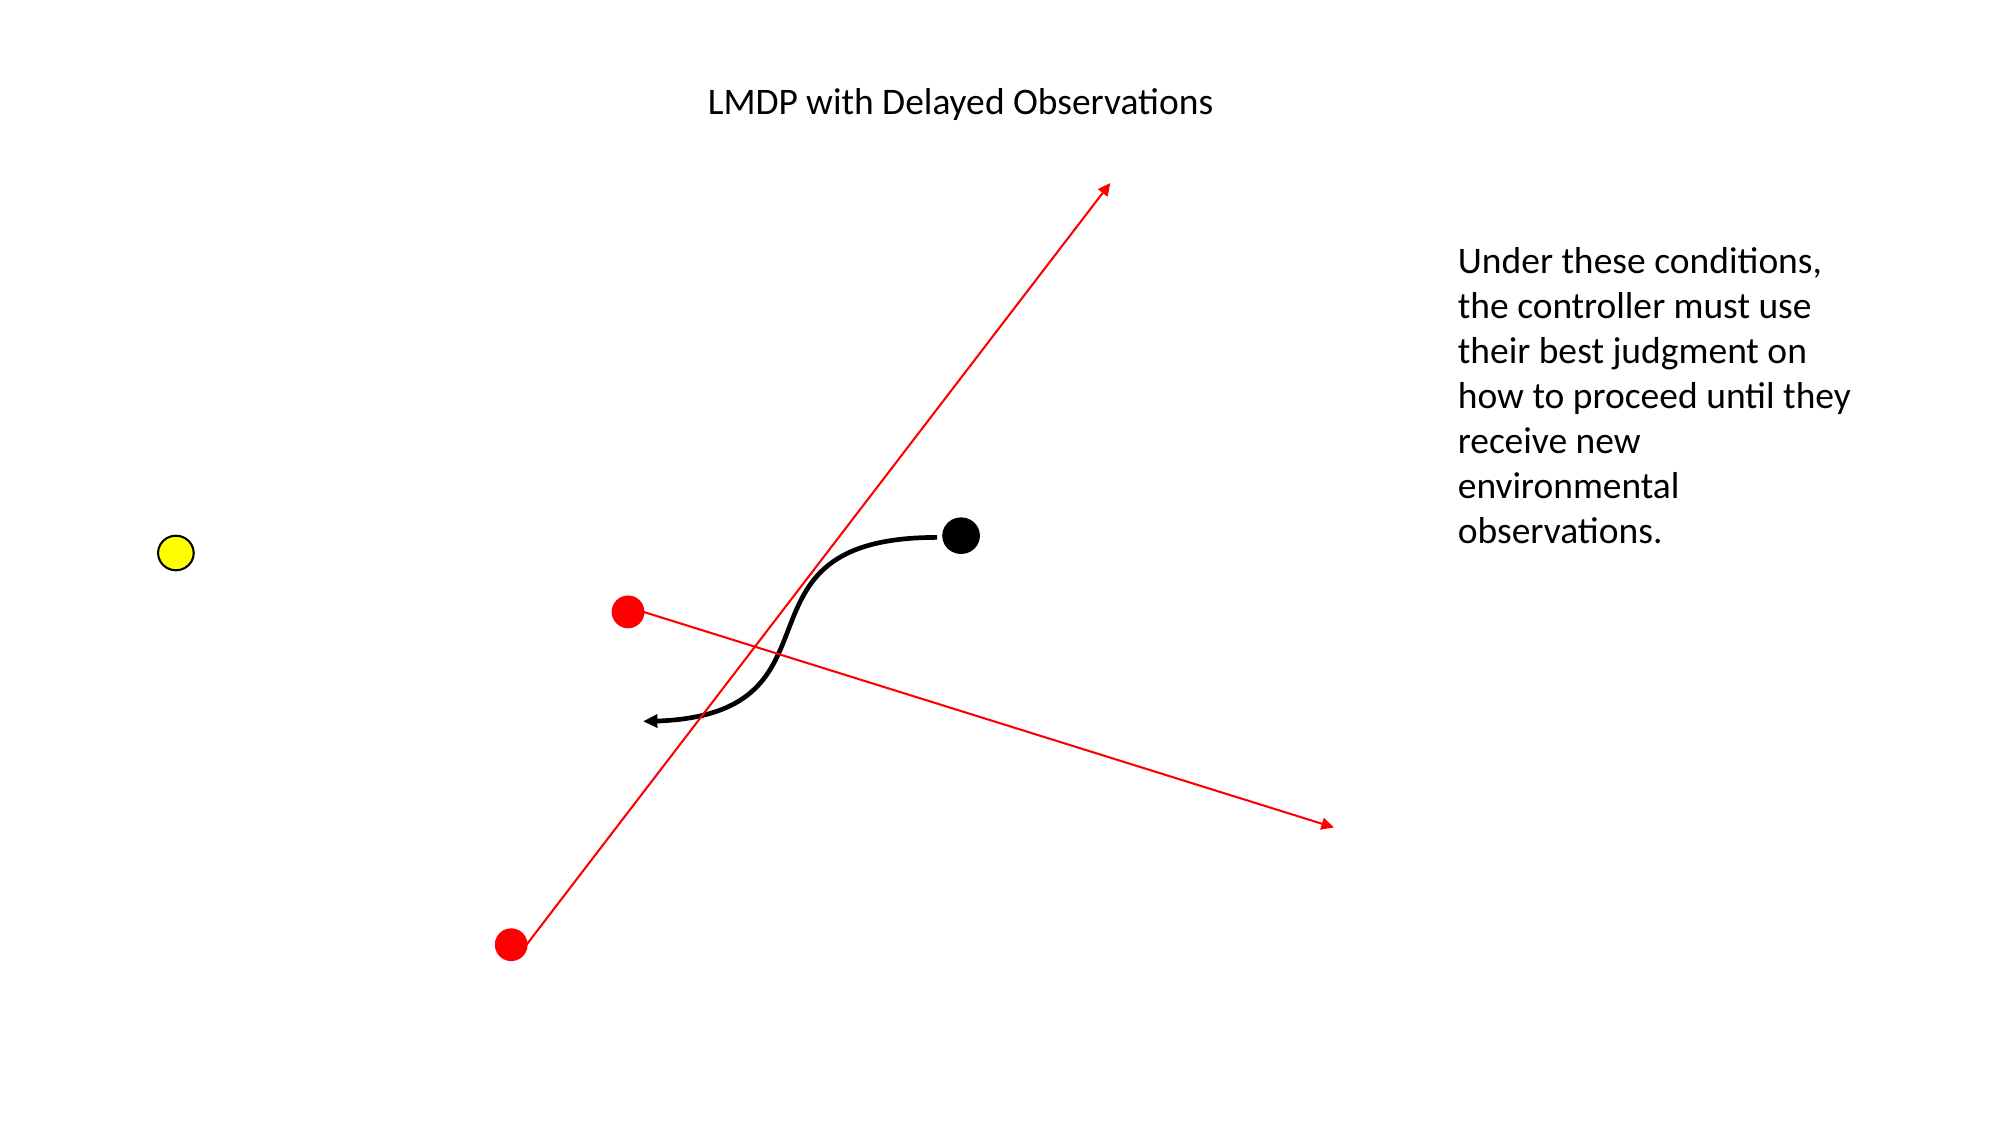

LMDP with Delayed Observations
Under these conditions, the controller must use their best judgment on how to proceed until they receive new environmental observations.